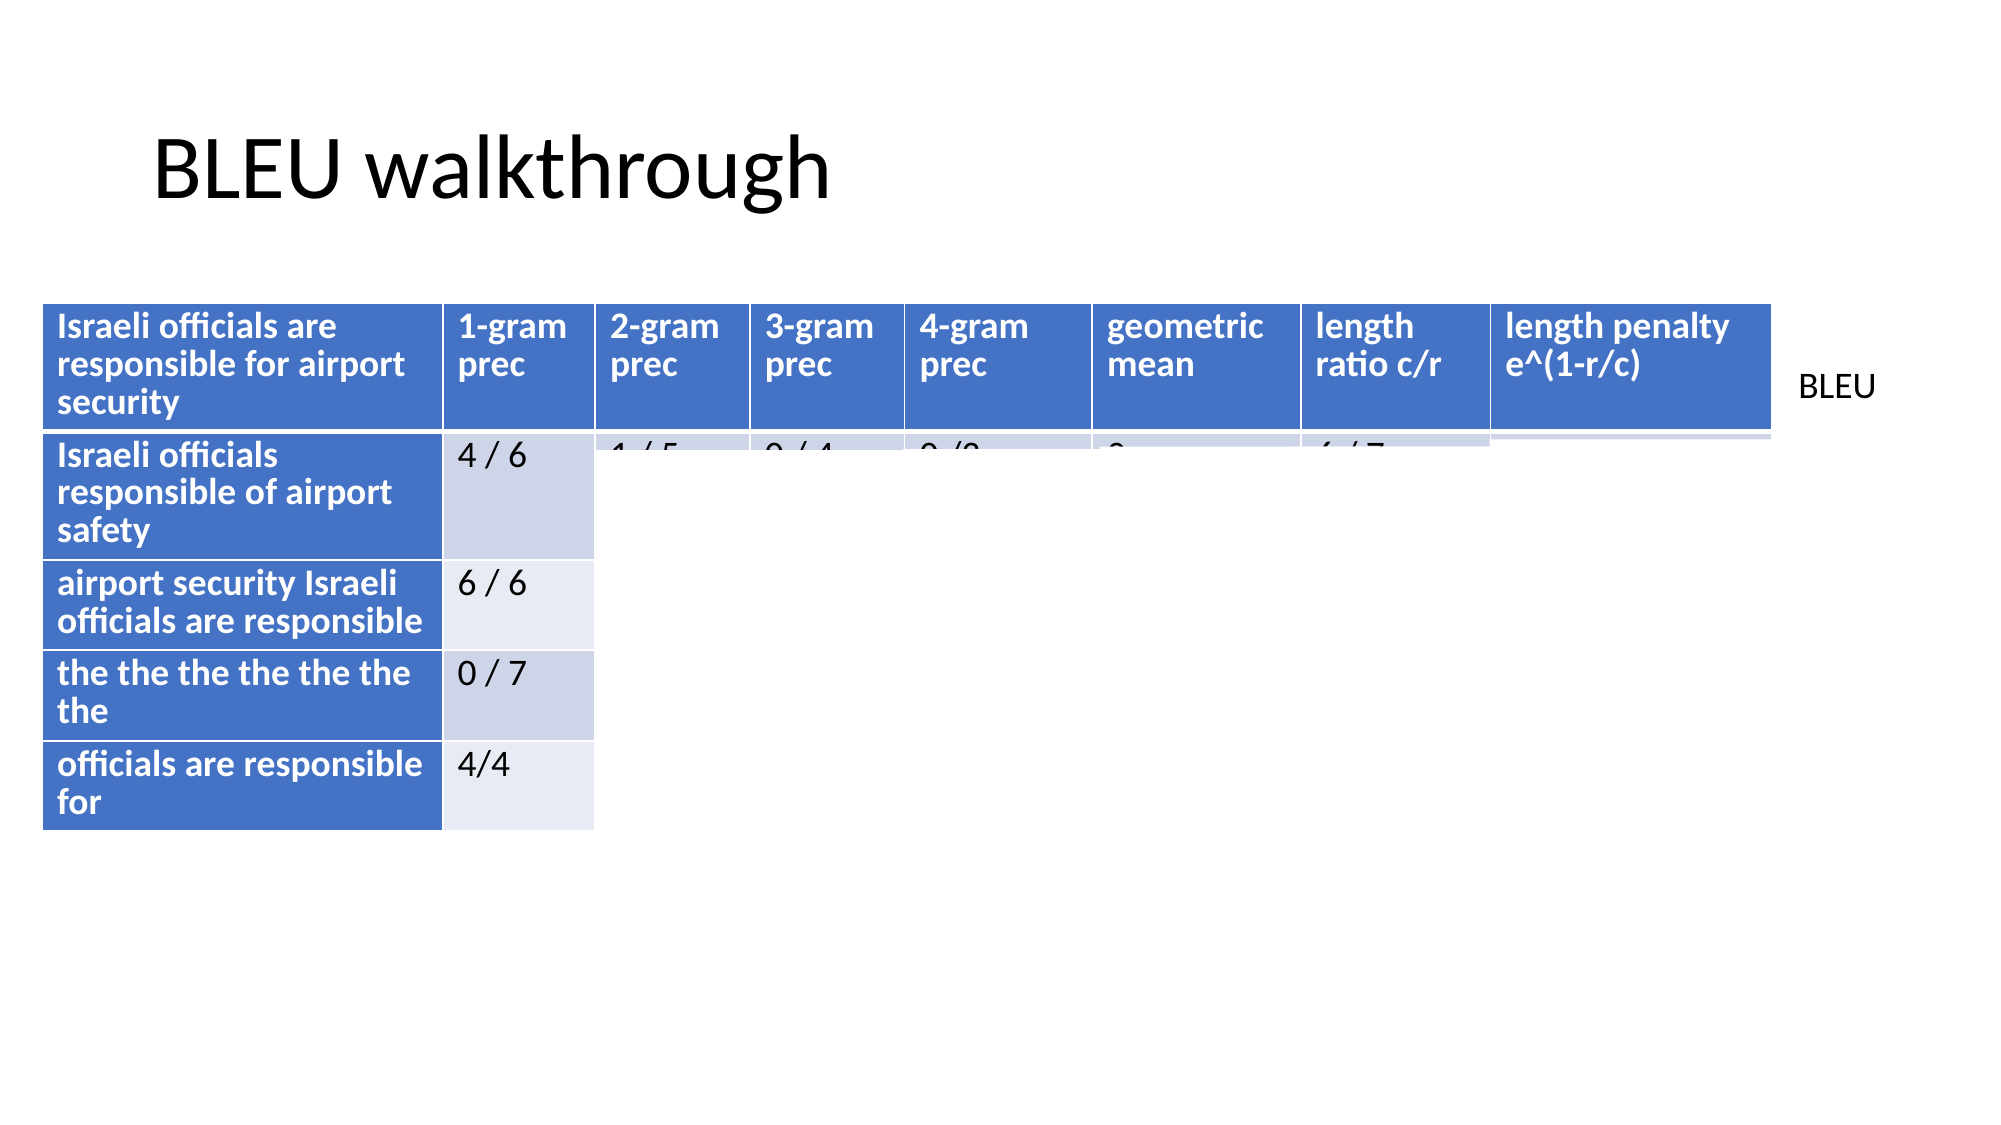

# BLEU walkthrough
| Israeli officials are responsible for airport security | 1-gram prec | 2-gram prec | 3-gram prec | 4-gram prec | geometric mean | length ratio c/r | length penalty e^(1-r/c) |
| --- | --- | --- | --- | --- | --- | --- | --- |
| Israeli officials responsible of airport safety | 4 / 6 | 1 / 5 | 0 / 4 | 0 /3 | 0 | 6 / 7 | .846 |
| airport security Israeli officials are responsible | 6 / 6 | 4 / 5 | 2 / 4 | 1 / 3 | .604 | 6 / 7 | .846 |
| the the the the the the the | 0 / 7 | 0 / 6 | 0 /5 | 0 /4 | 0 | 7 / 7 | 1 |
| officials are responsible for | 4/4 | 3/3 | 2/2 | 1/1 | 1 | 4/7 | .472 |
BLEU

0
.511
0
.472